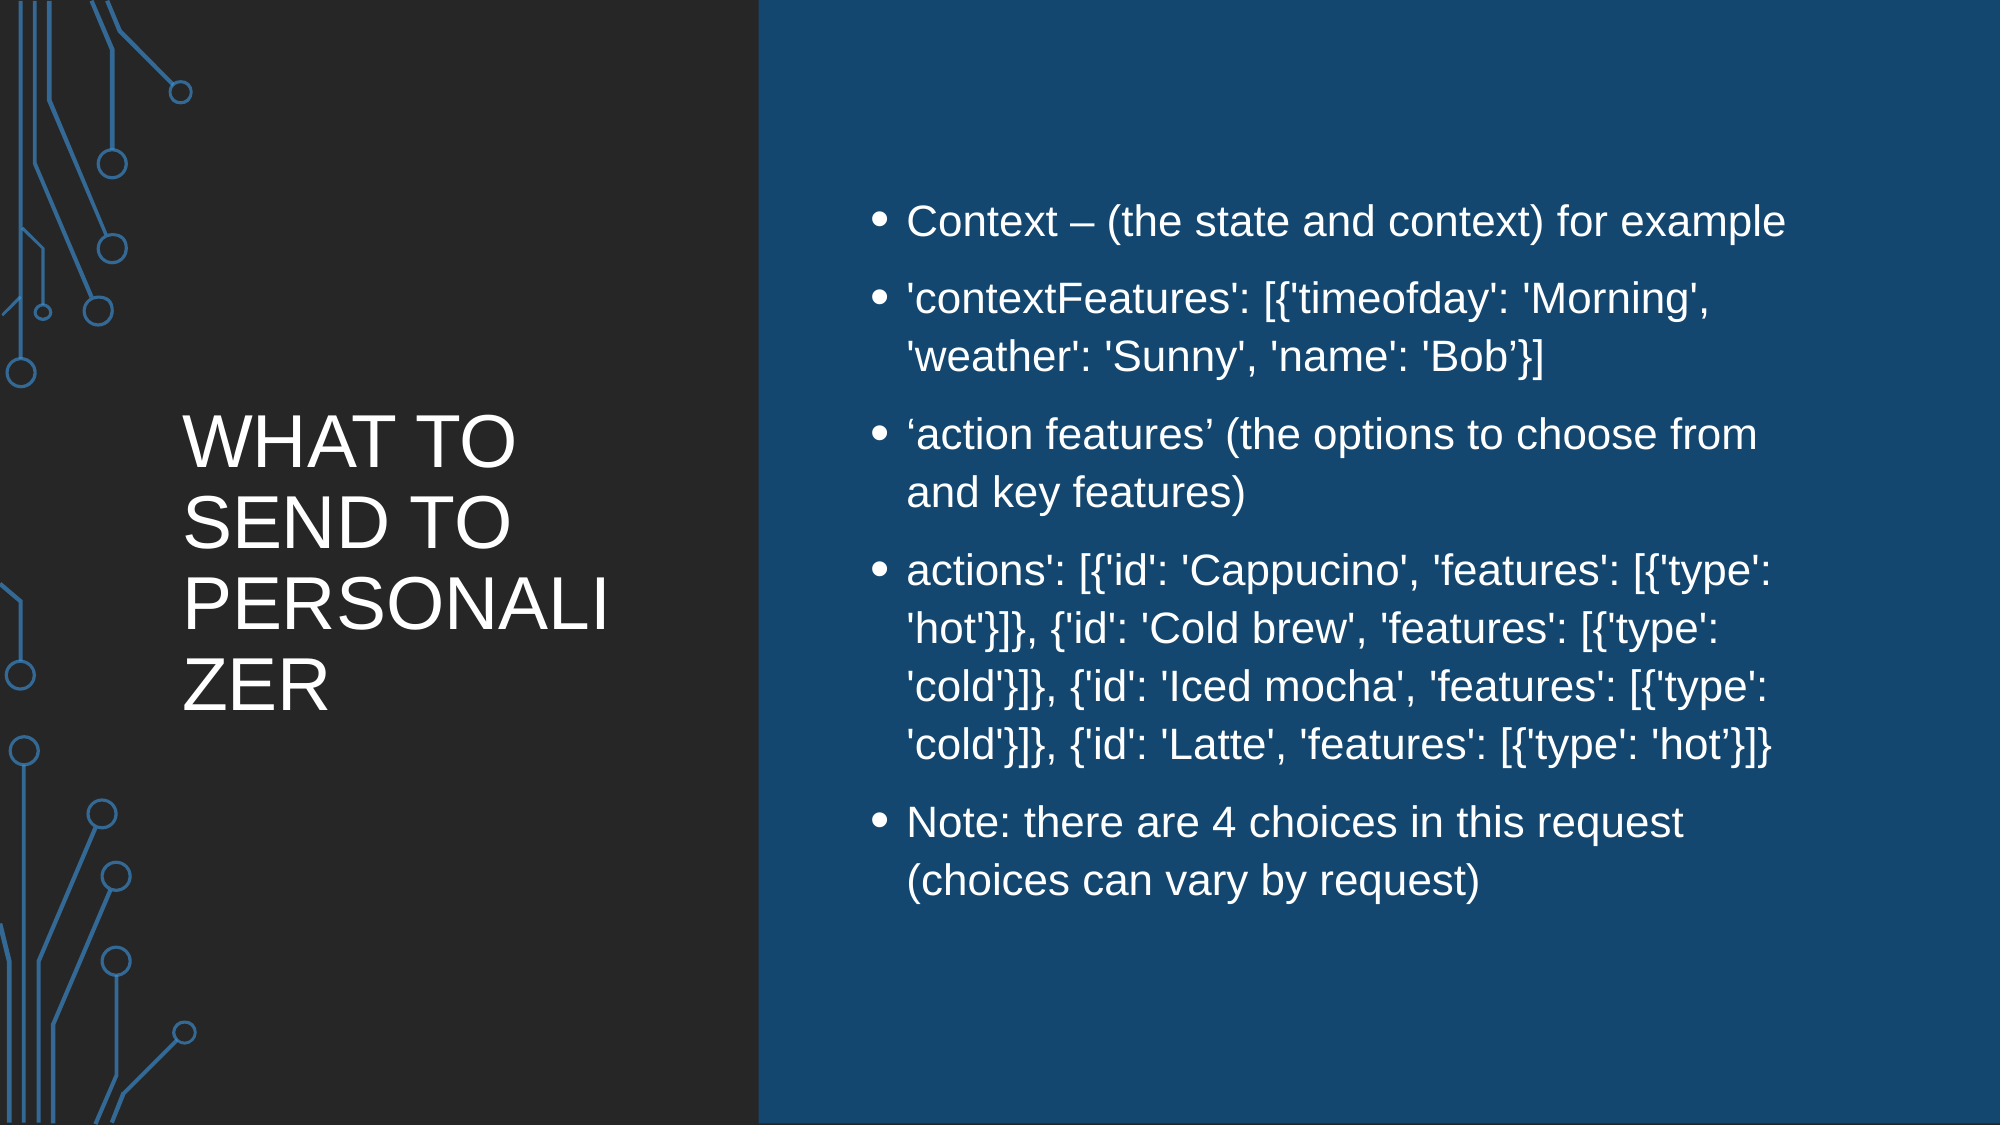

# What to send to personalizer
Context – (the state and context) for example
'contextFeatures': [{'timeofday': 'Morning', 'weather': 'Sunny', 'name': 'Bob’}]
‘action features’ (the options to choose from and key features)
actions': [{'id': 'Cappucino', 'features': [{'type': 'hot'}]}, {'id': 'Cold brew', 'features': [{'type': 'cold'}]}, {'id': 'Iced mocha', 'features': [{'type': 'cold'}]}, {'id': 'Latte', 'features': [{'type': 'hot’}]}
Note: there are 4 choices in this request (choices can vary by request)
MSFTGUEST       msevent911dn